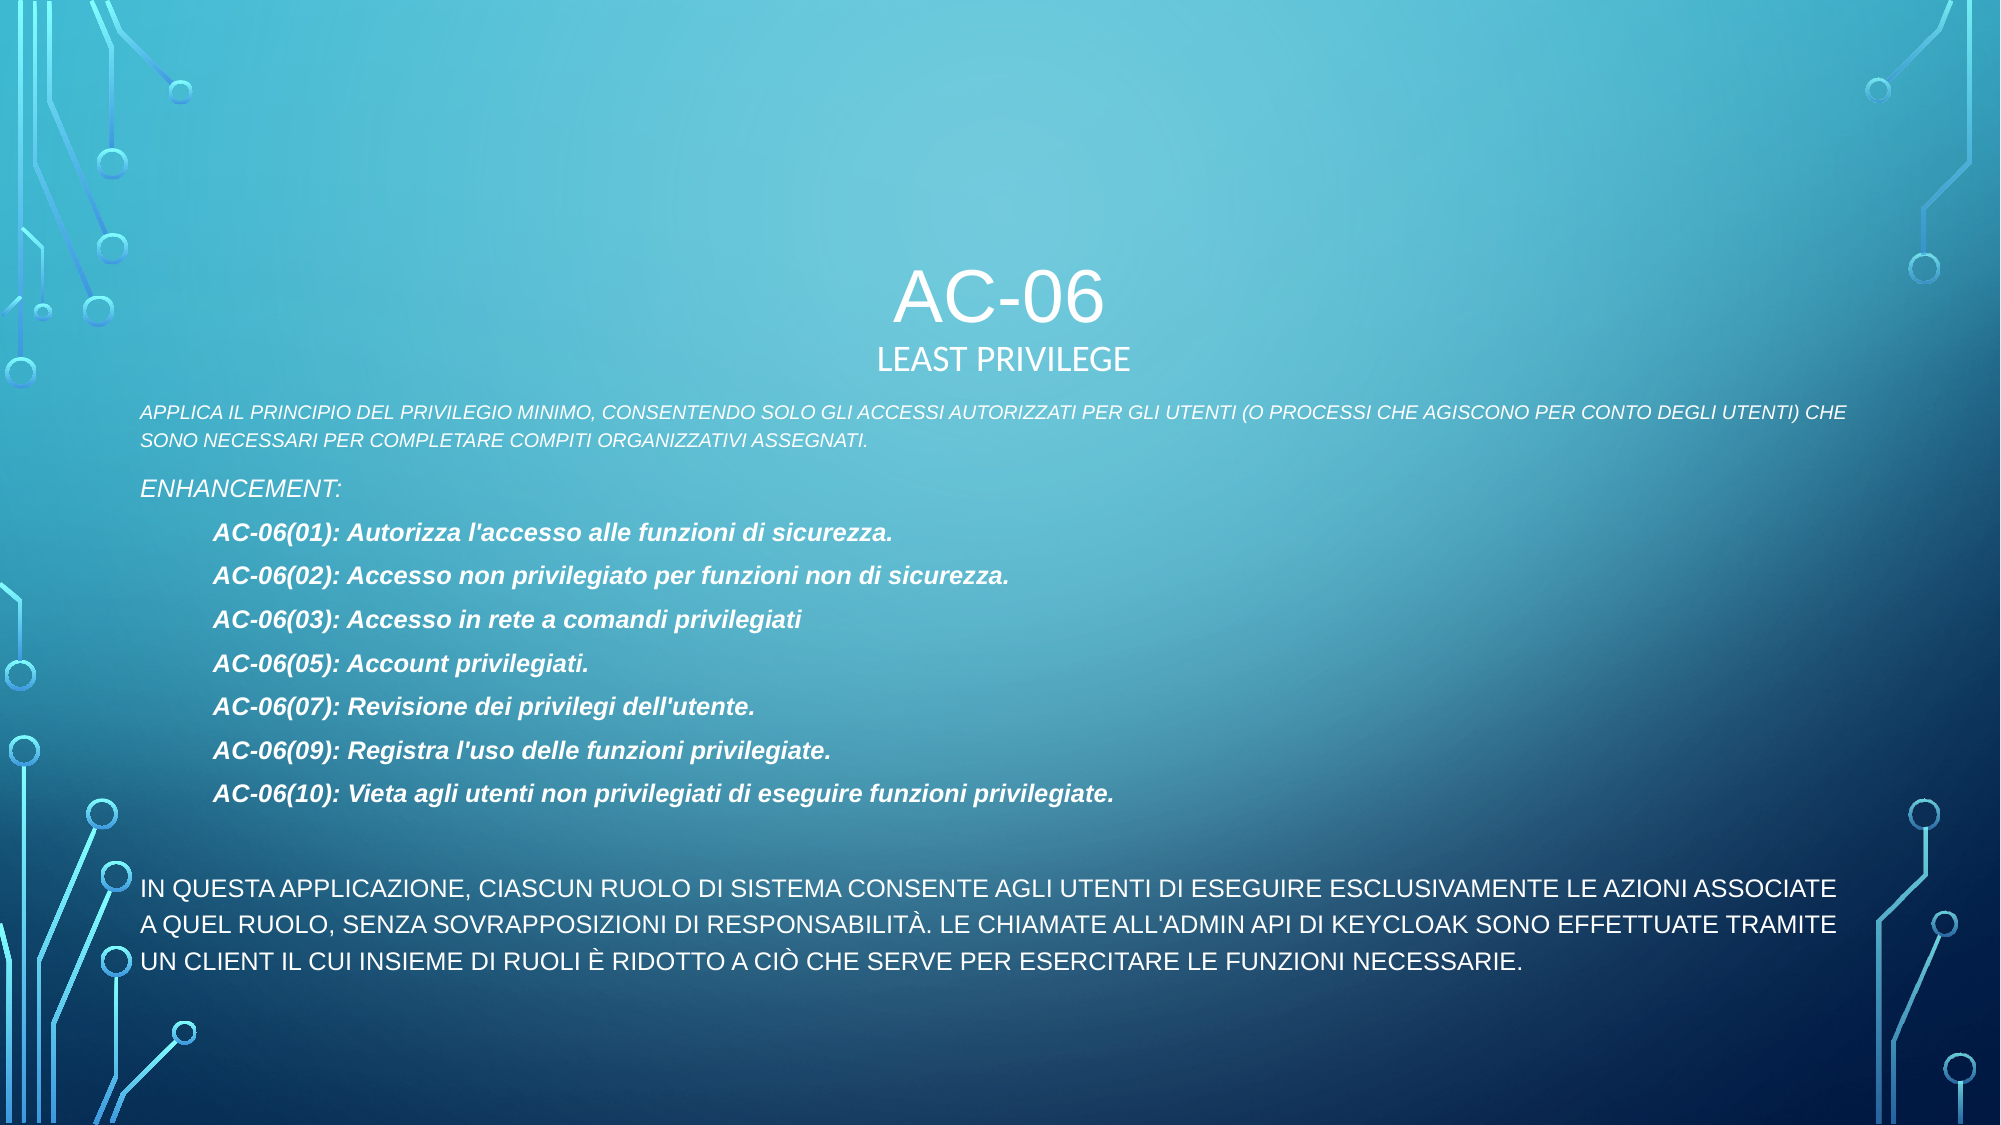

# AC-06 LEAST PRIVILEGE
Applica il principio del privilegio minimo, consentendo solo gli accessi autorizzati per gli utenti (o processi che agiscono per conto degli utenti) che sono necessari per completare compiti organizzativi assegnati.
Enhancement:
AC-06(01): Autorizza l'accesso alle funzioni di sicurezza.
AC-06(02): Accesso non privilegiato per funzioni non di sicurezza.
AC-06(03): Accesso in rete a comandi privilegiati
AC-06(05): Account privilegiati.
AC-06(07): Revisione dei privilegi dell'utente.
AC-06(09): Registra l'uso delle funzioni privilegiate.
AC-06(10): Vieta agli utenti non privilegiati di eseguire funzioni privilegiate.

In questa applicazione, ciascun ruolo di sistema consente agli utenti di eseguire esclusivamente le azioni associate a quel ruolo, senza sovrapposizioni di responsabilità. Le chiamate all'Admin API di Keycloak sono effettuate tramite un client il cui insieme di ruoli è ridotto a ciò che serve per esercitare le funzioni necessarie.